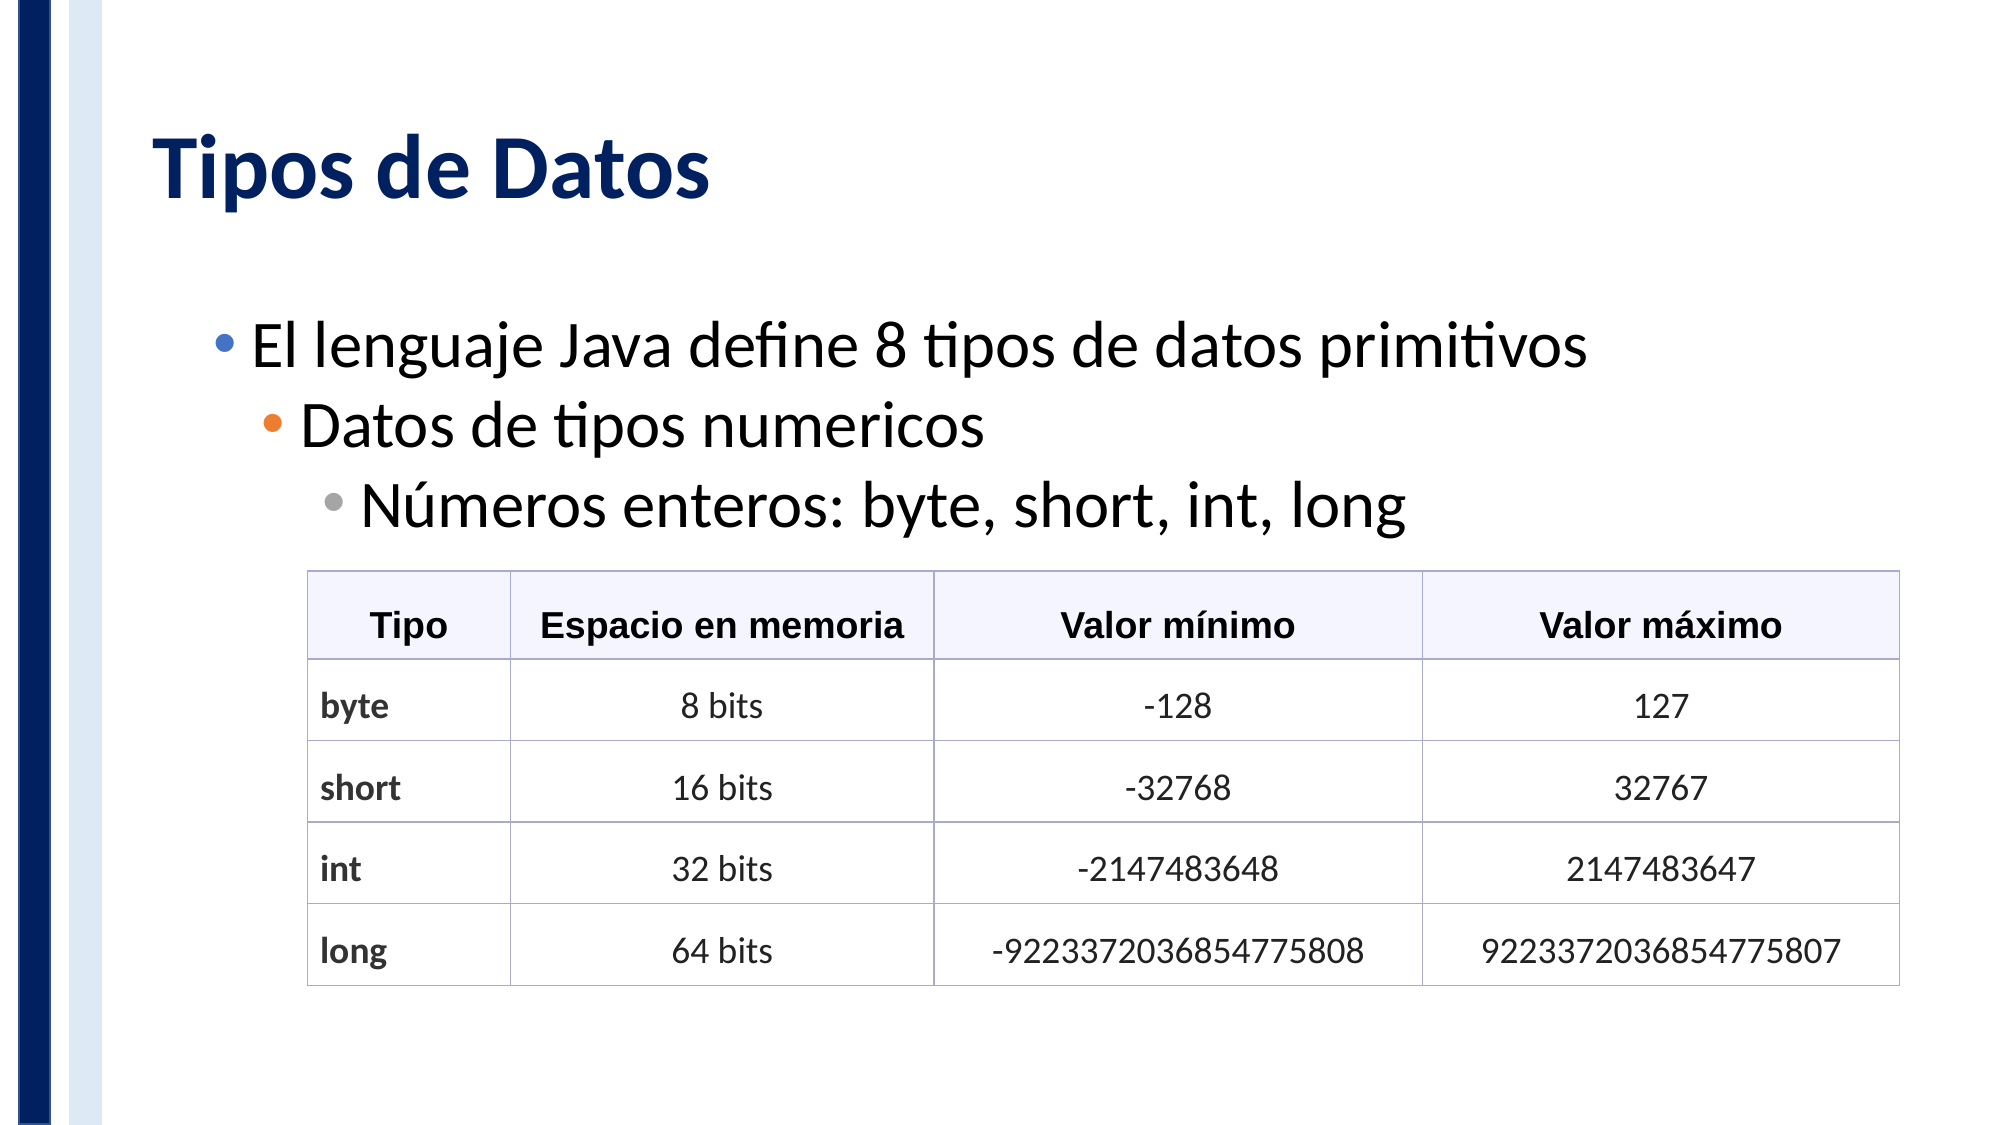

# Tipos de Datos
El lenguaje Java define 8 tipos de datos primitivos
Datos de tipos numericos
Números enteros: byte, short, int, long
| Tipo | Espacio en memoria | Valor mínimo | Valor máximo |
| --- | --- | --- | --- |
| byte | 8 bits | -128 | 127 |
| short | 16 bits | -32768 | 32767 |
| int | 32 bits | -2147483648 | 2147483647 |
| long | 64 bits | -9223372036854775808 | 9223372036854775807 |